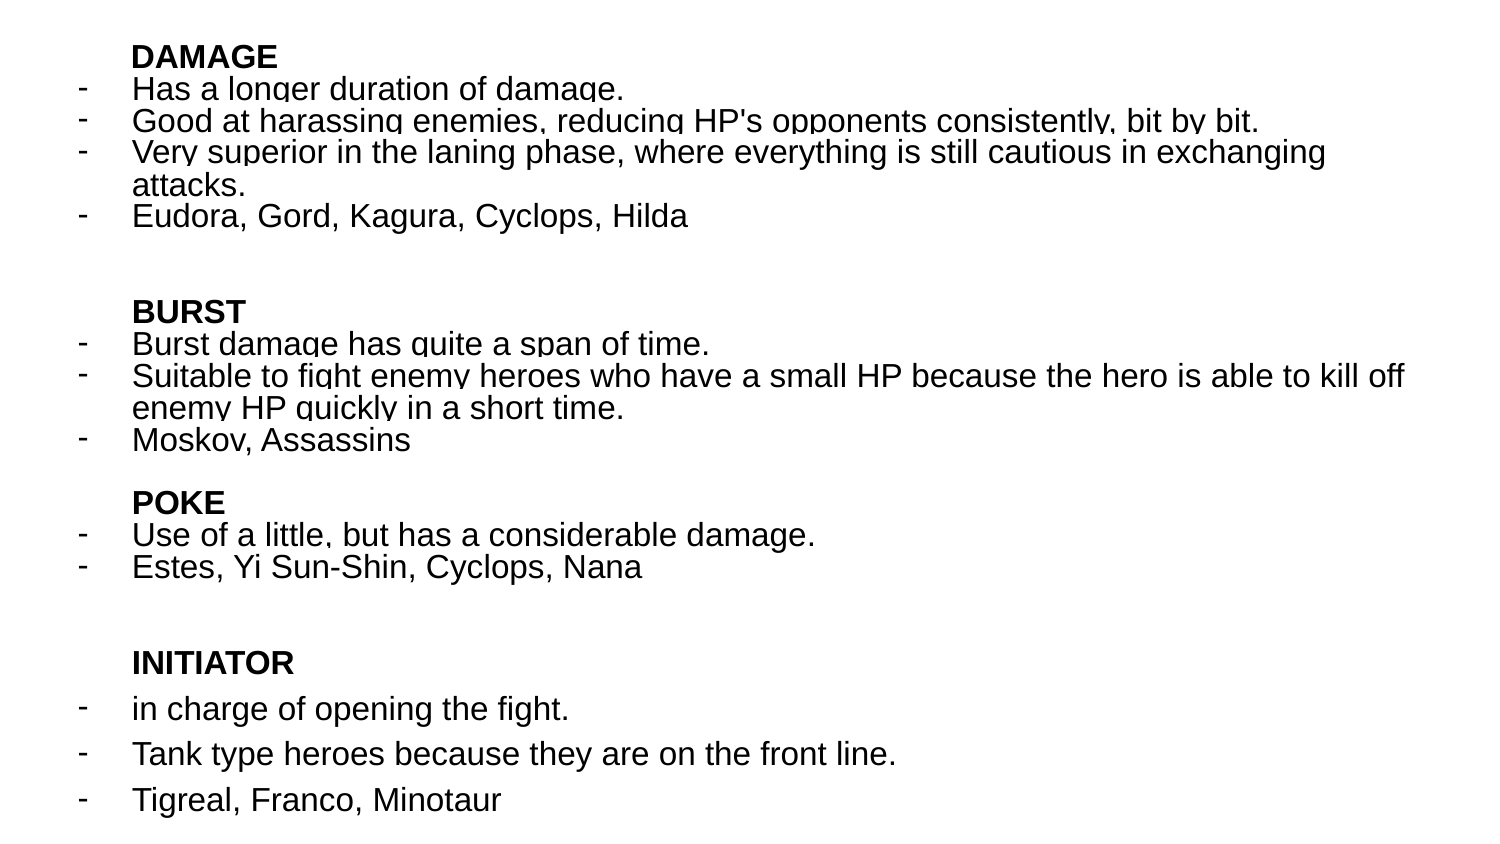

DAMAGE
Has a longer duration of damage.
Good at harassing enemies, reducing HP's opponents consistently, bit by bit.
Very superior in the laning phase, where everything is still cautious in exchanging attacks.
Eudora, Gord, Kagura, Cyclops, Hilda

BURST
Burst damage has quite a span of time.
Suitable to fight enemy heroes who have a small HP because the hero is able to kill off enemy HP quickly in a short time.
Moskov, Assassins

POKE
Use of a little, but has a considerable damage.
Estes, Yi Sun-Shin, Cyclops, Nana

INITIATOR
in charge of opening the fight.
Tank type heroes because they are on the front line.
Tigreal, Franco, Minotaur